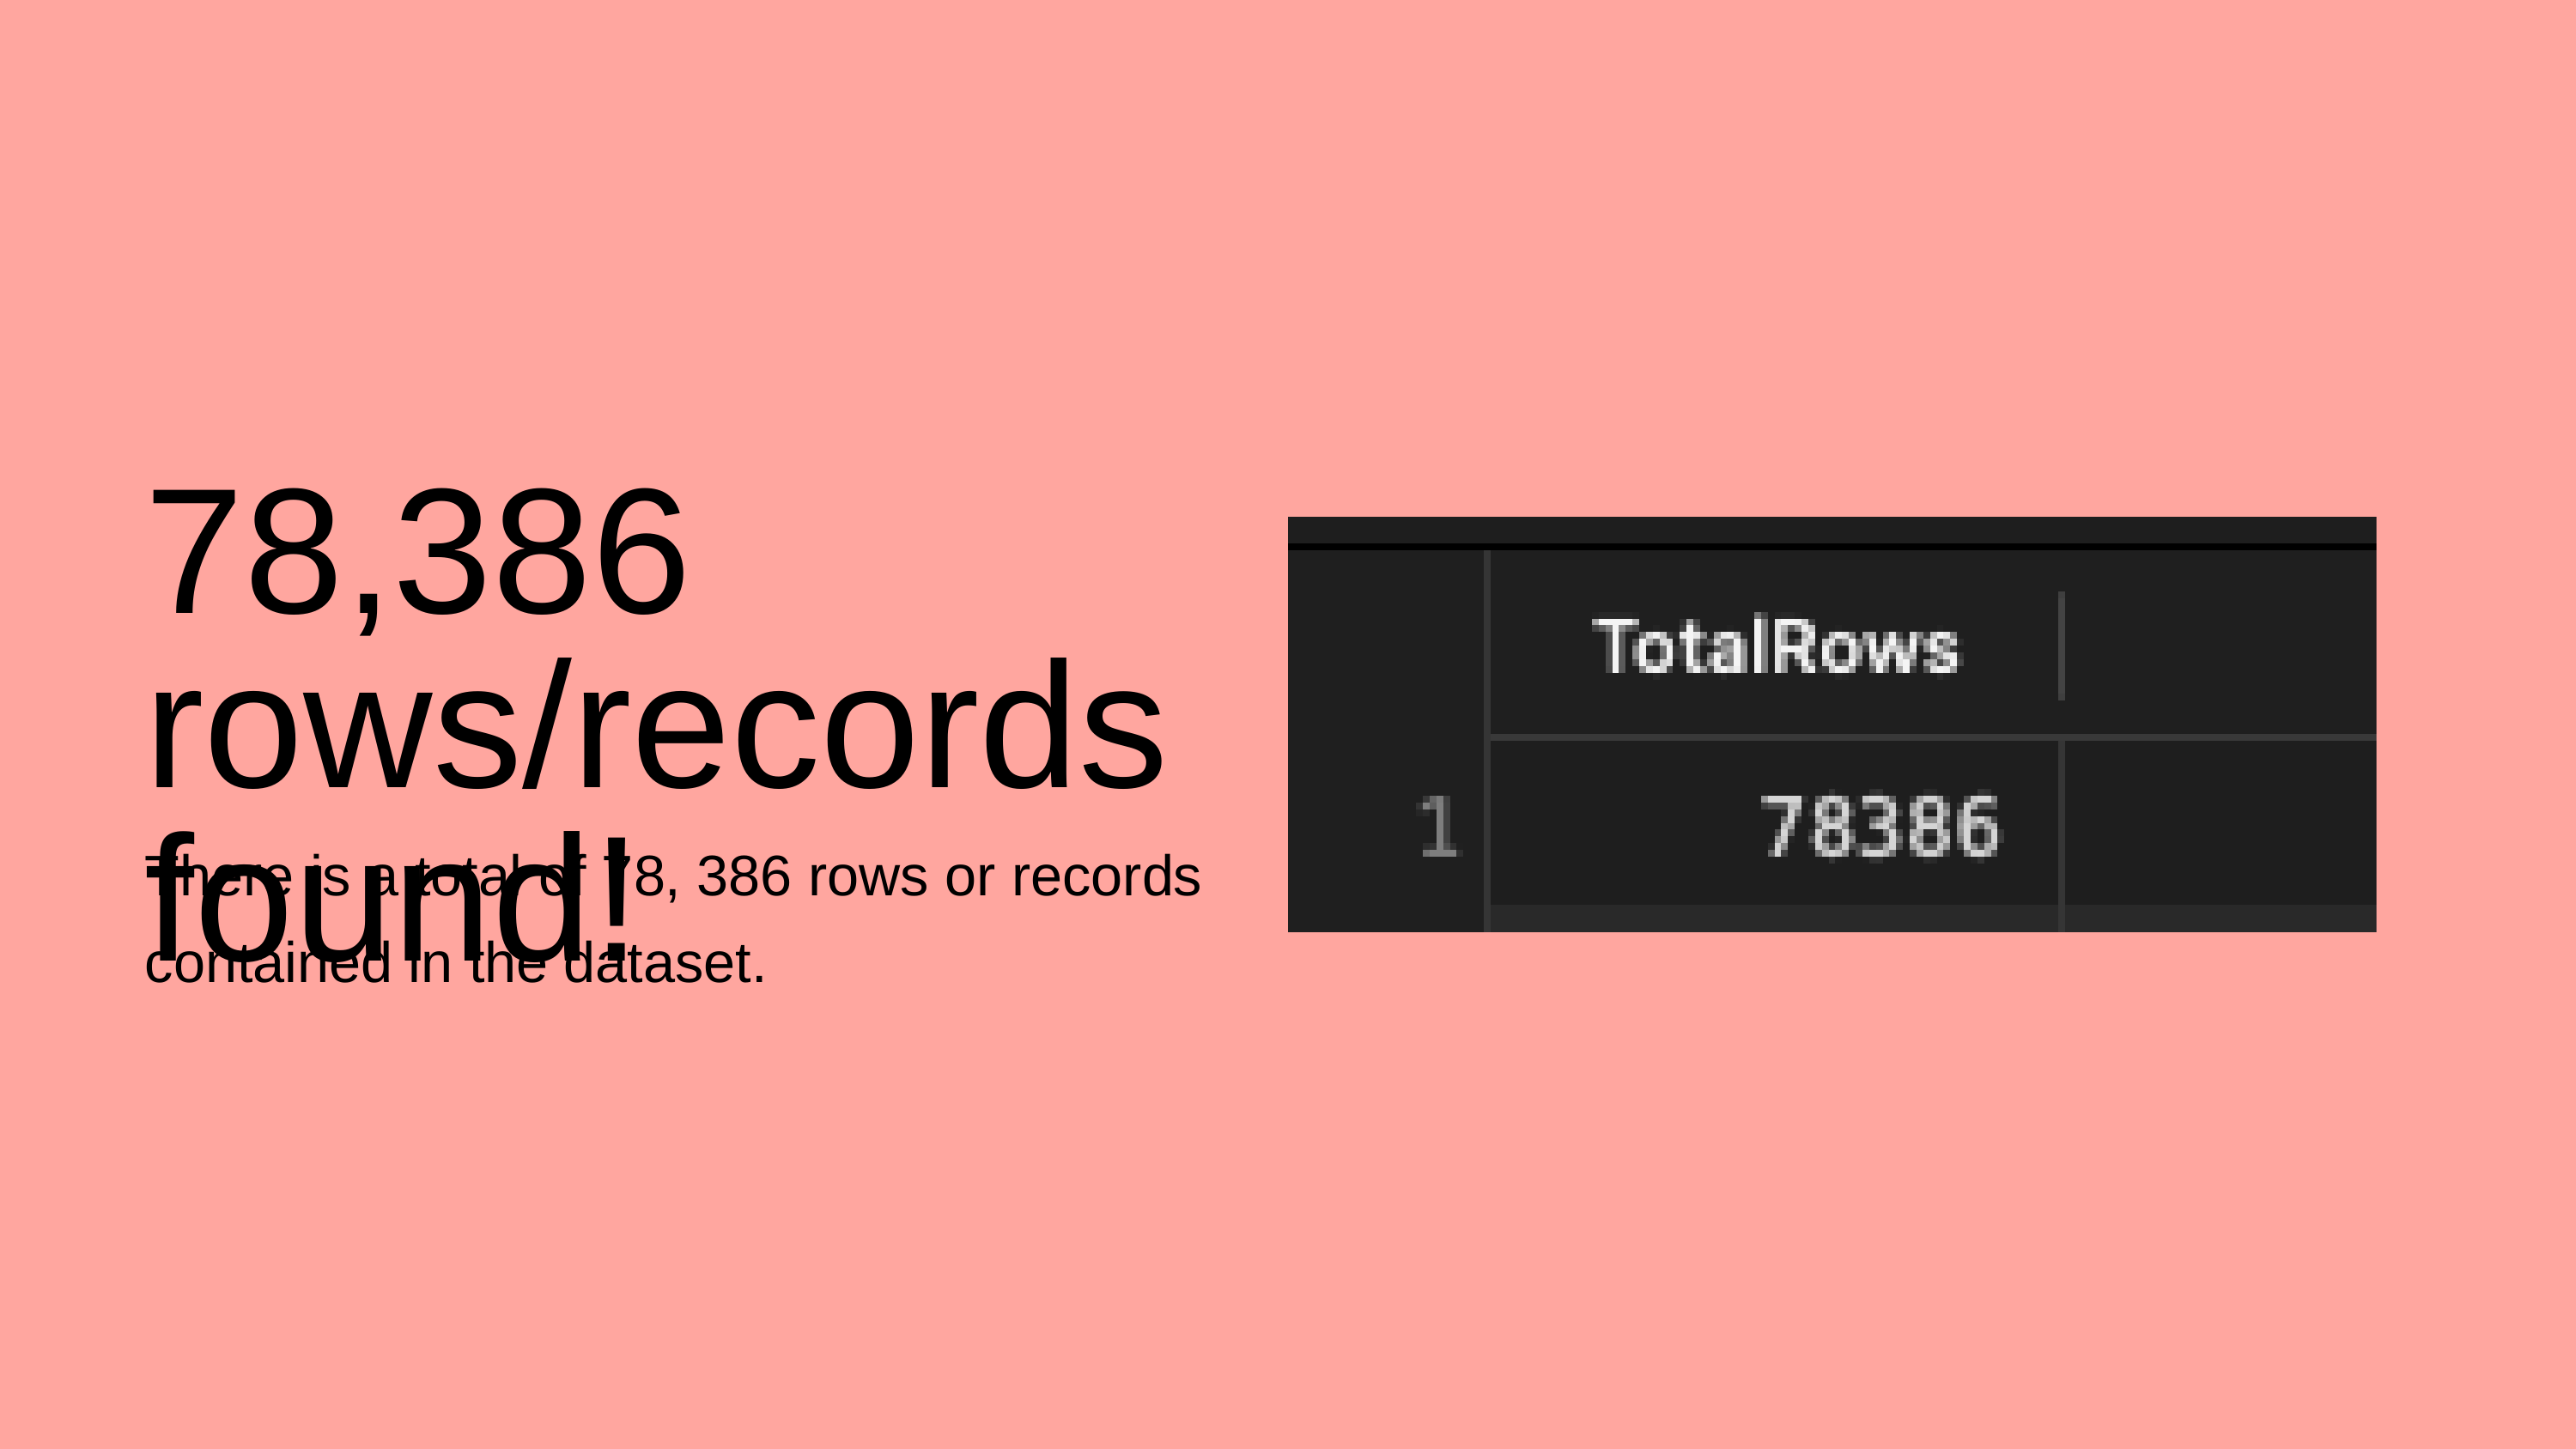

78,386 rows/records found!
There is a total of 78, 386 rows or records contained in the dataset.